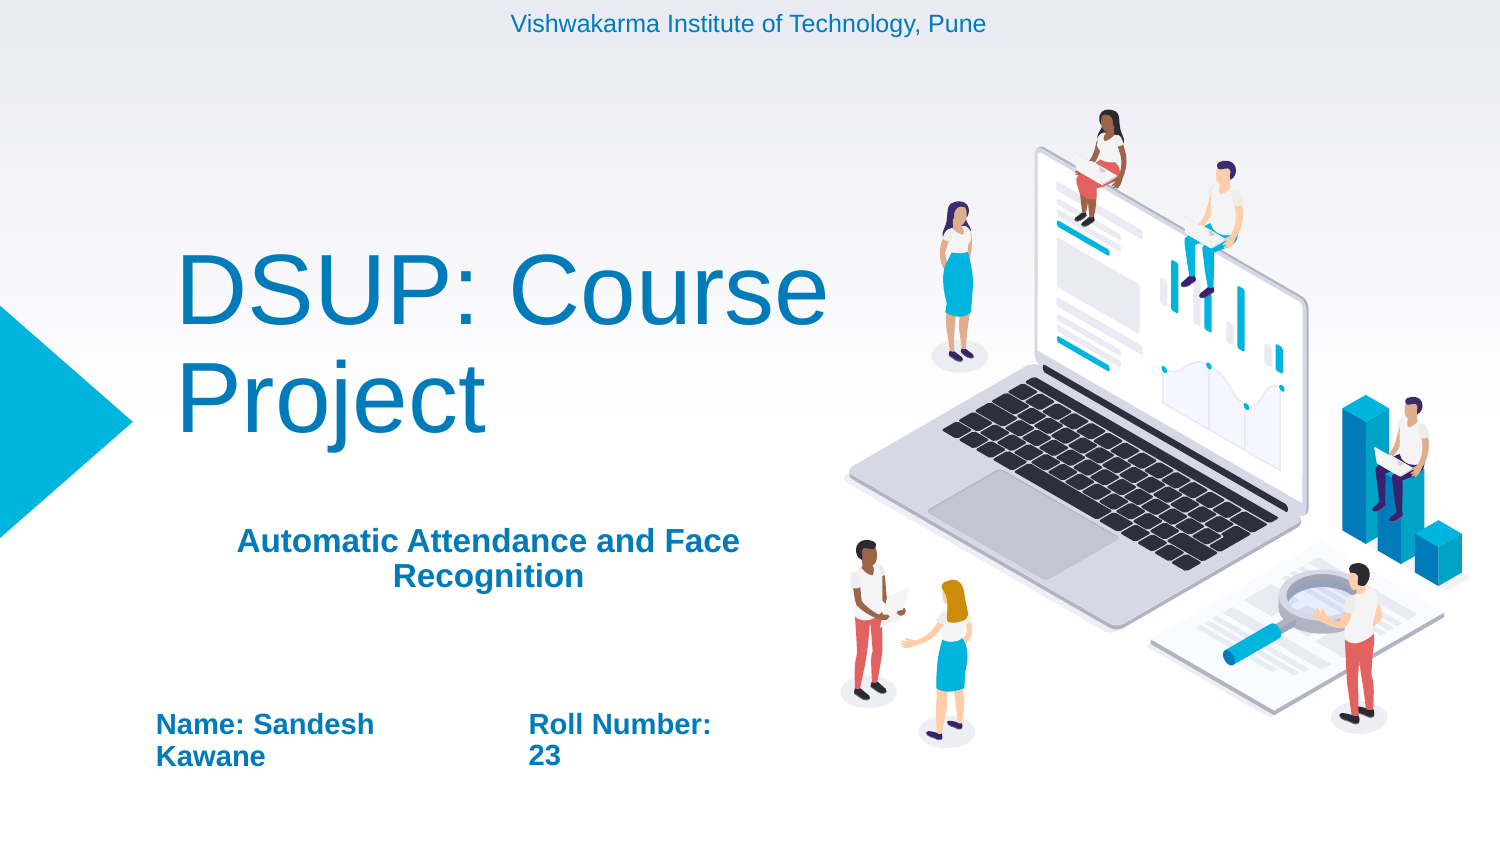

Vishwakarma Institute of Technology, Pune

# DSUP: Course Project
Automatic Attendance and Face Recognition
Roll Number: 23
Name: Sandesh Kawane